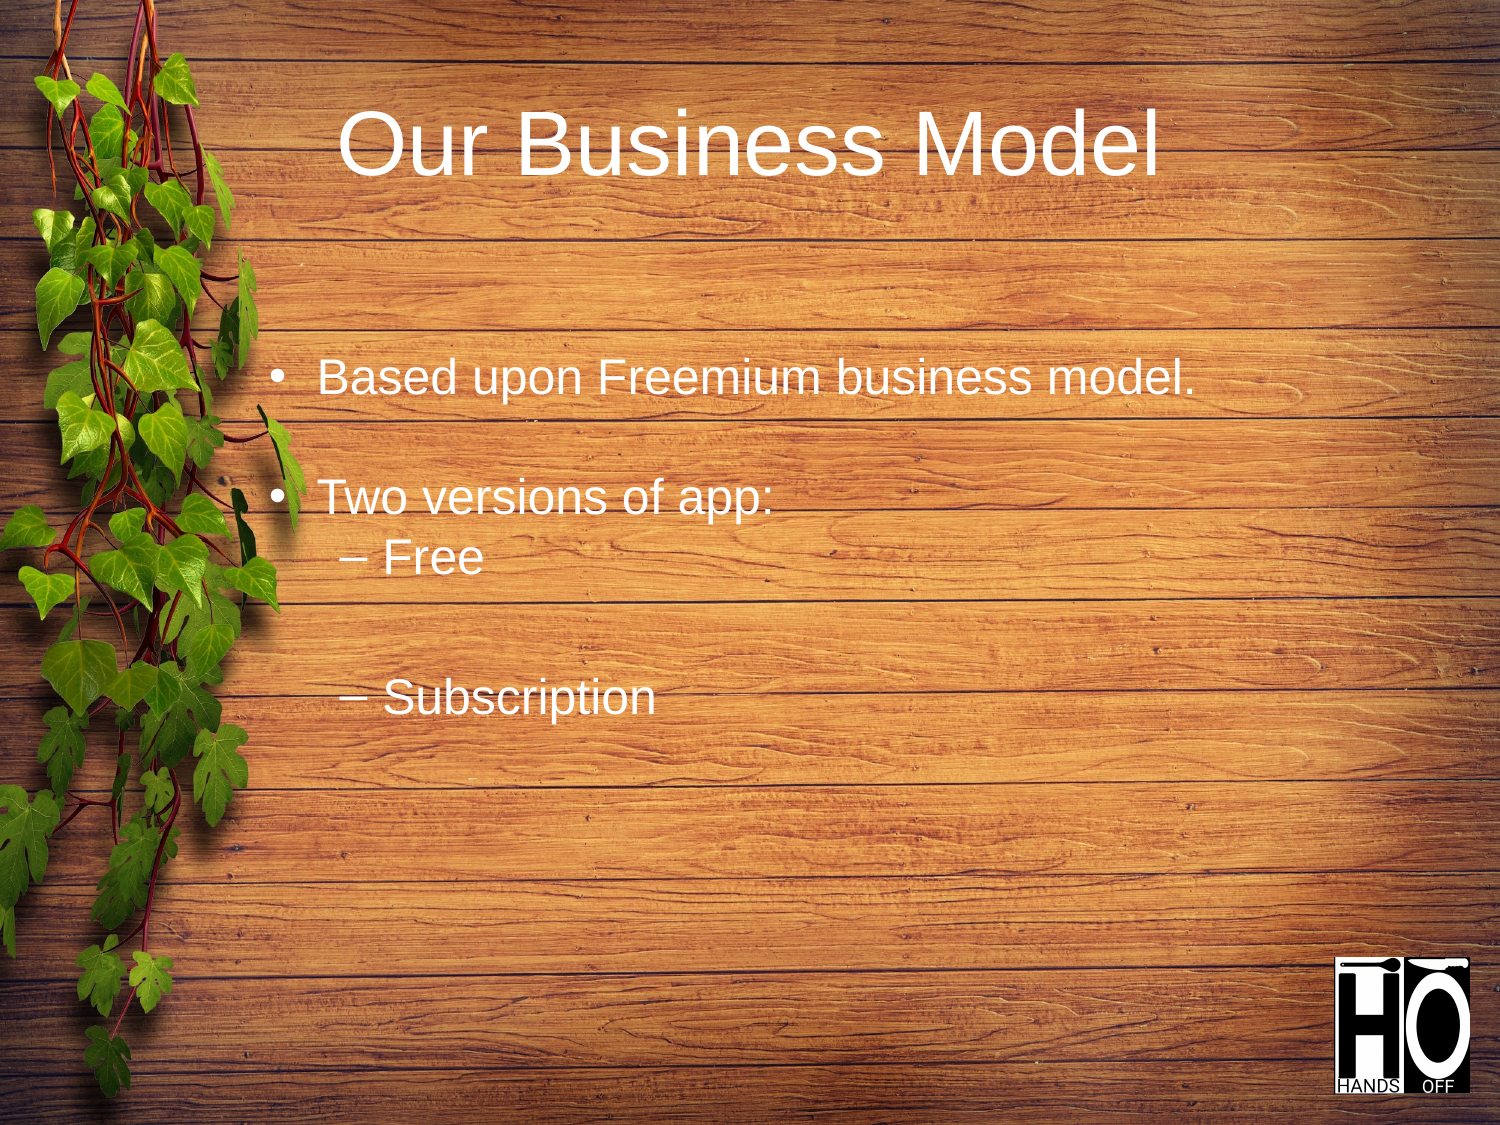

# Our Business Model
Based upon Freemium business model.

Two versions of app:
Free

Subscription